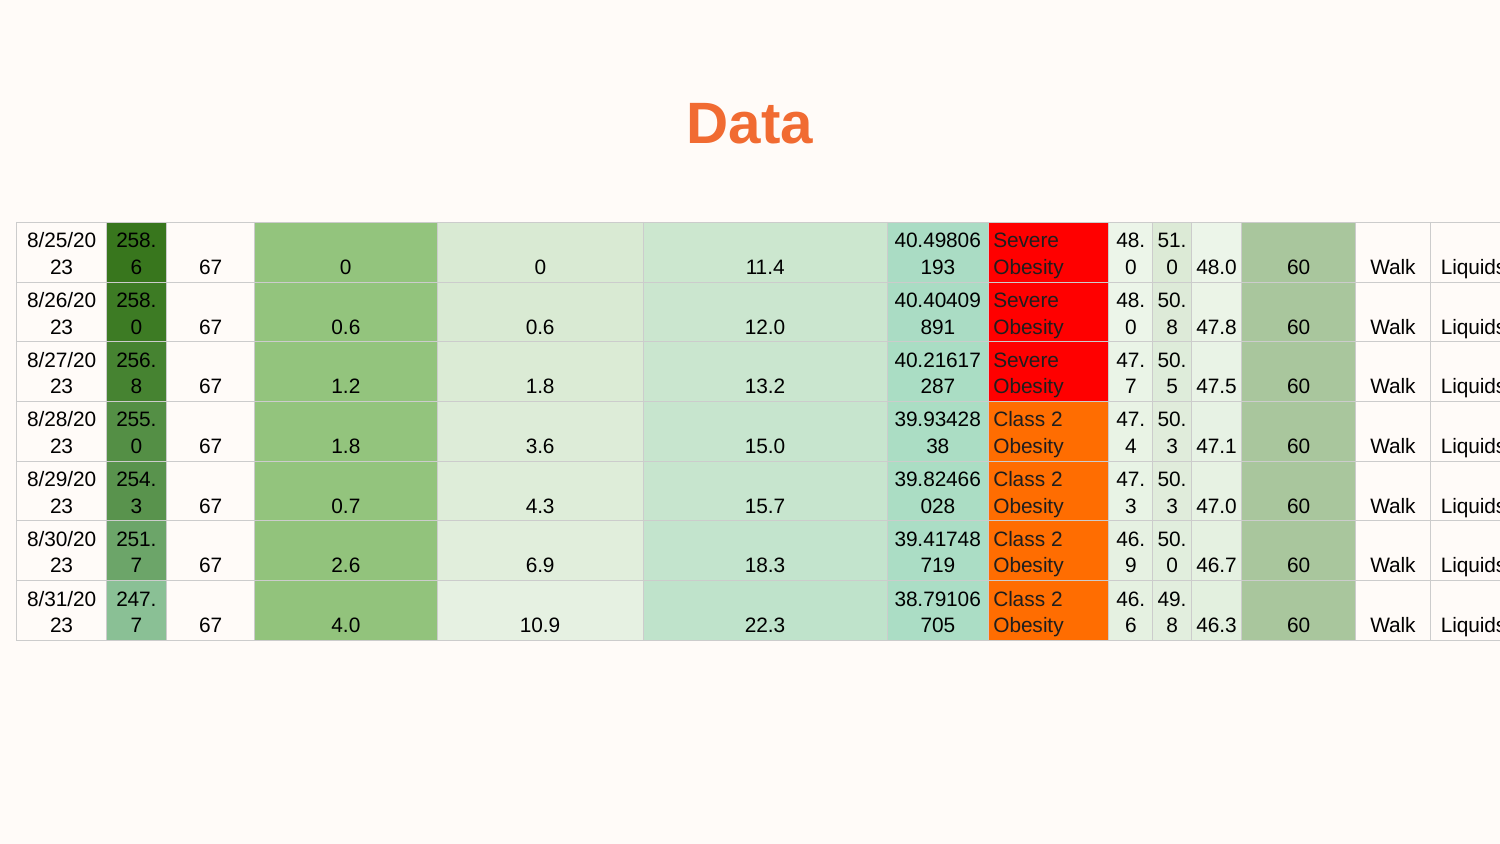

# Data
| 8/25/2023 | 258.6 | 67 | 0 | 0 | 11.4 | 40.49806193 | Severe Obesity | 48.0 | 51.0 | 48.0 | 60 | Walk | Liquids |
| --- | --- | --- | --- | --- | --- | --- | --- | --- | --- | --- | --- | --- | --- |
| 8/26/2023 | 258.0 | 67 | 0.6 | 0.6 | 12.0 | 40.40409891 | Severe Obesity | 48.0 | 50.8 | 47.8 | 60 | Walk | Liquids |
| 8/27/2023 | 256.8 | 67 | 1.2 | 1.8 | 13.2 | 40.21617287 | Severe Obesity | 47.7 | 50.5 | 47.5 | 60 | Walk | Liquids |
| 8/28/2023 | 255.0 | 67 | 1.8 | 3.6 | 15.0 | 39.9342838 | Class 2 Obesity | 47.4 | 50.3 | 47.1 | 60 | Walk | Liquids |
| 8/29/2023 | 254.3 | 67 | 0.7 | 4.3 | 15.7 | 39.82466028 | Class 2 Obesity | 47.3 | 50.3 | 47.0 | 60 | Walk | Liquids |
| 8/30/2023 | 251.7 | 67 | 2.6 | 6.9 | 18.3 | 39.41748719 | Class 2 Obesity | 46.9 | 50.0 | 46.7 | 60 | Walk | Liquids |
| 8/31/2023 | 247.7 | 67 | 4.0 | 10.9 | 22.3 | 38.79106705 | Class 2 Obesity | 46.6 | 49.8 | 46.3 | 60 | Walk | Liquids |